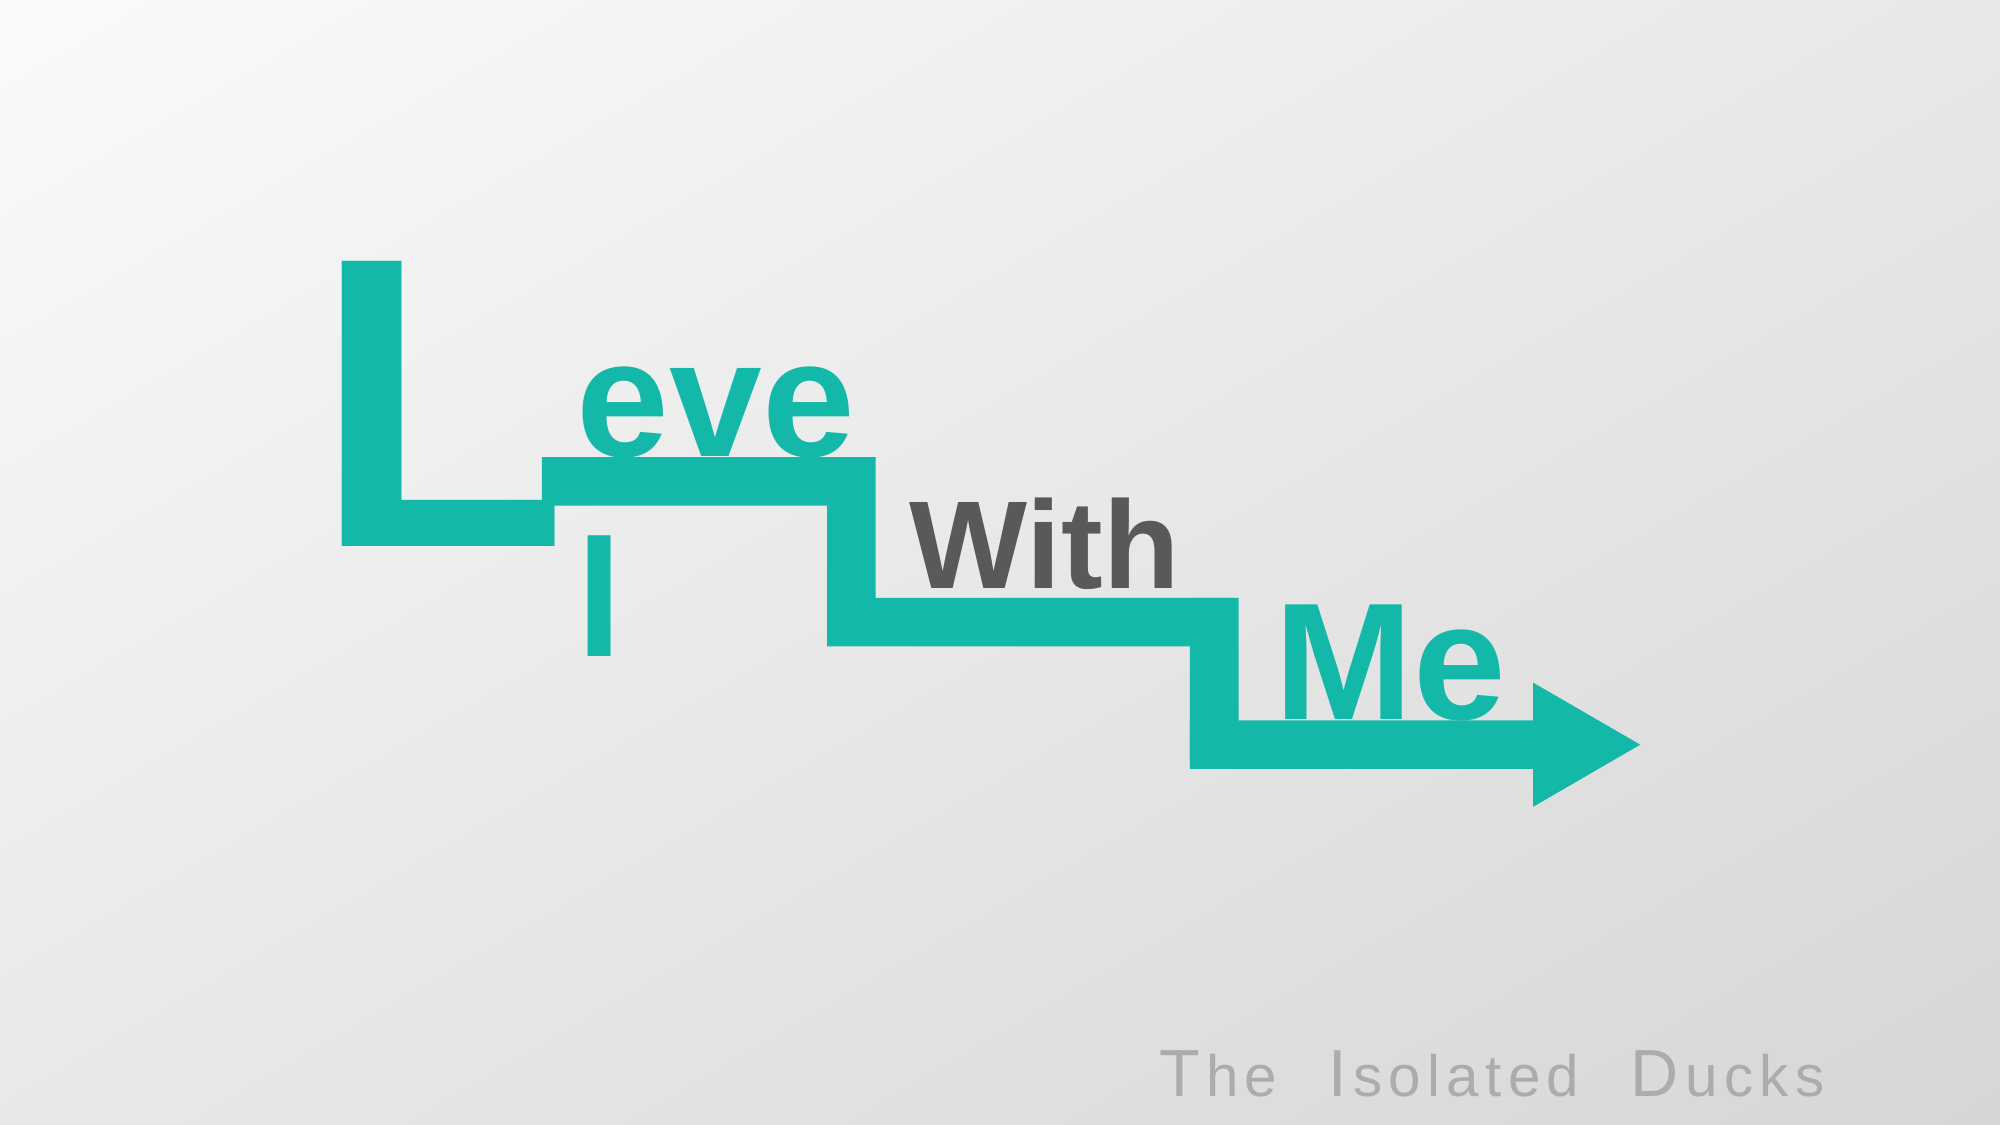

L
evel
With

Me

The  Isolated  Ducks